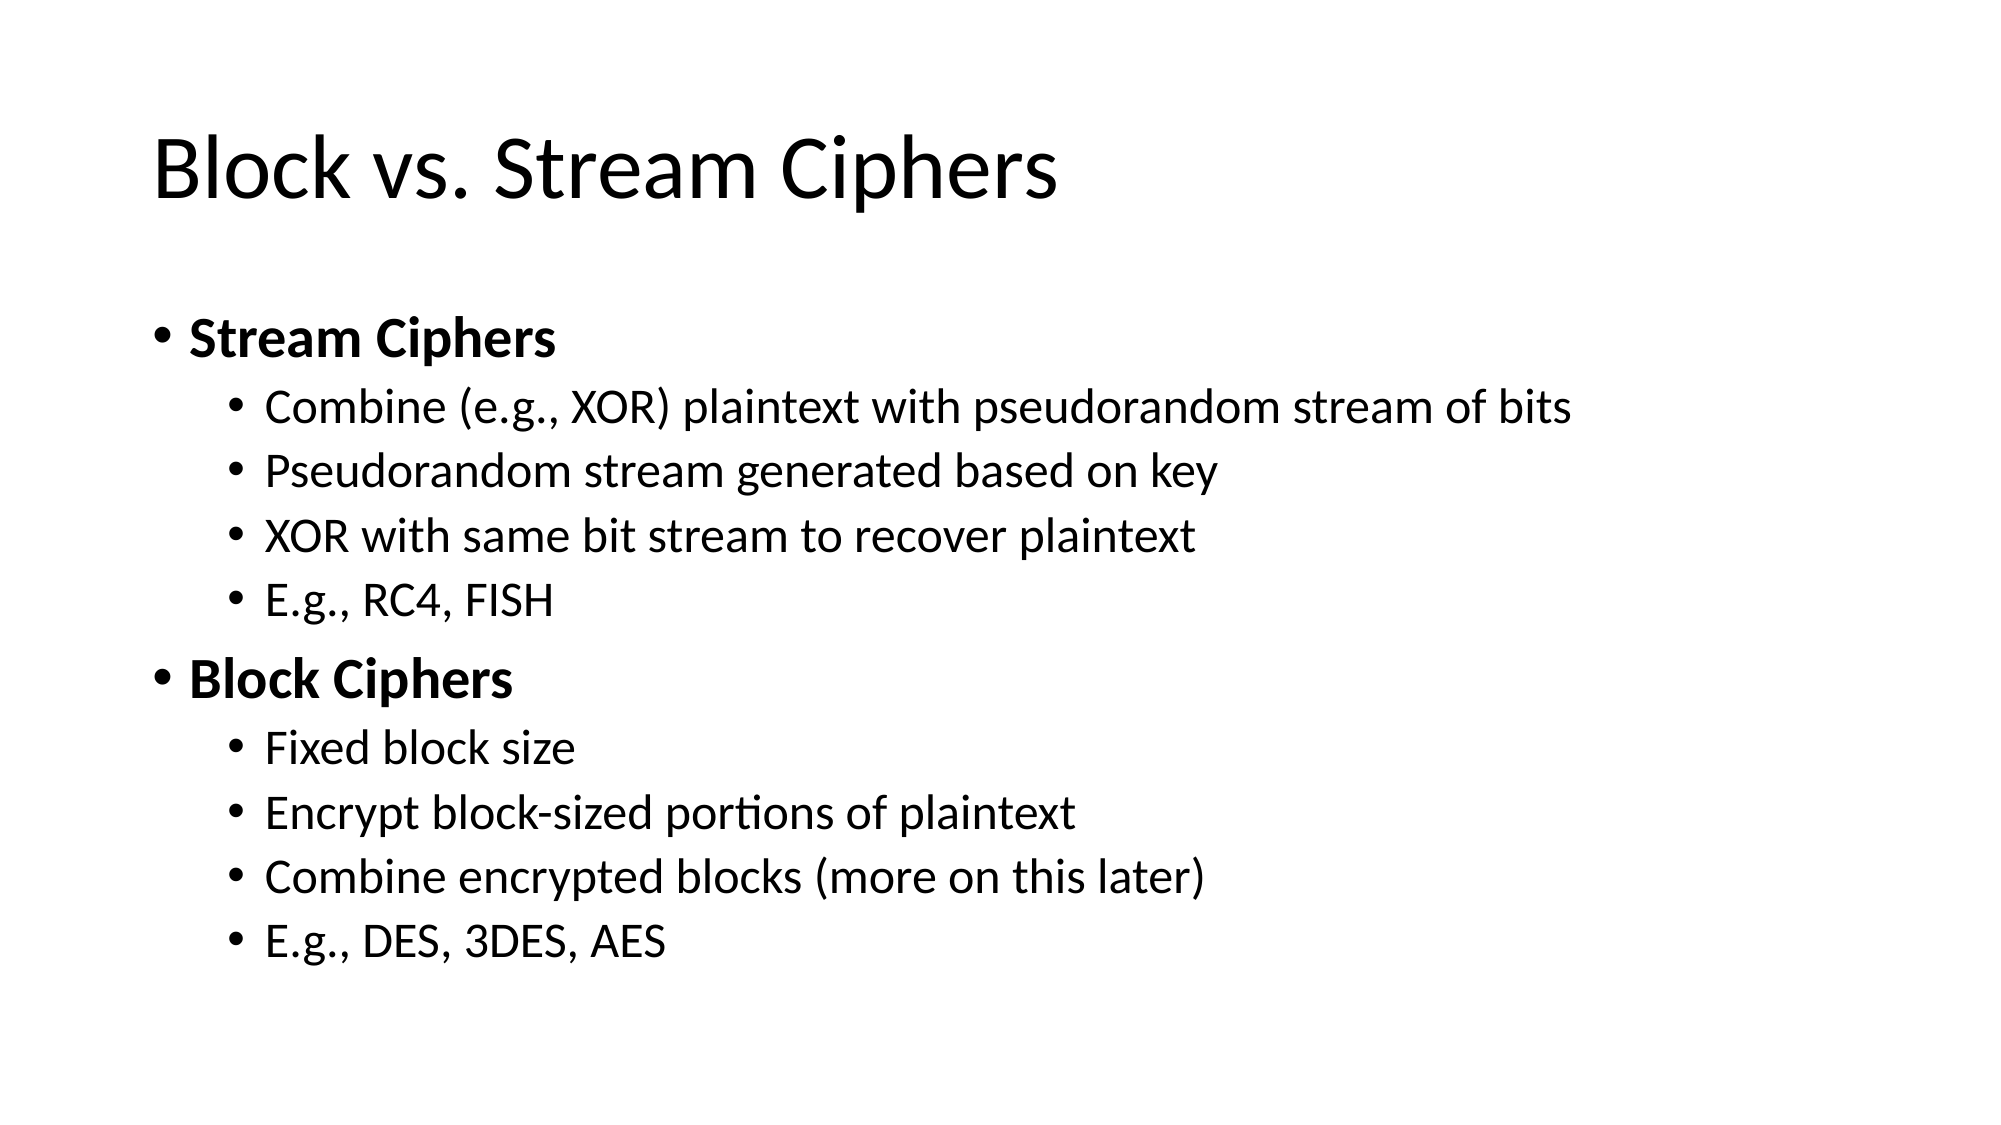

# Block vs. Stream Ciphers
Stream Ciphers
Combine (e.g., XOR) plaintext with pseudorandom stream of bits
Pseudorandom stream generated based on key
XOR with same bit stream to recover plaintext
E.g., RC4, FISH
Block Ciphers
Fixed block size
Encrypt block-sized portions of plaintext
Combine encrypted blocks (more on this later)
E.g., DES, 3DES, AES